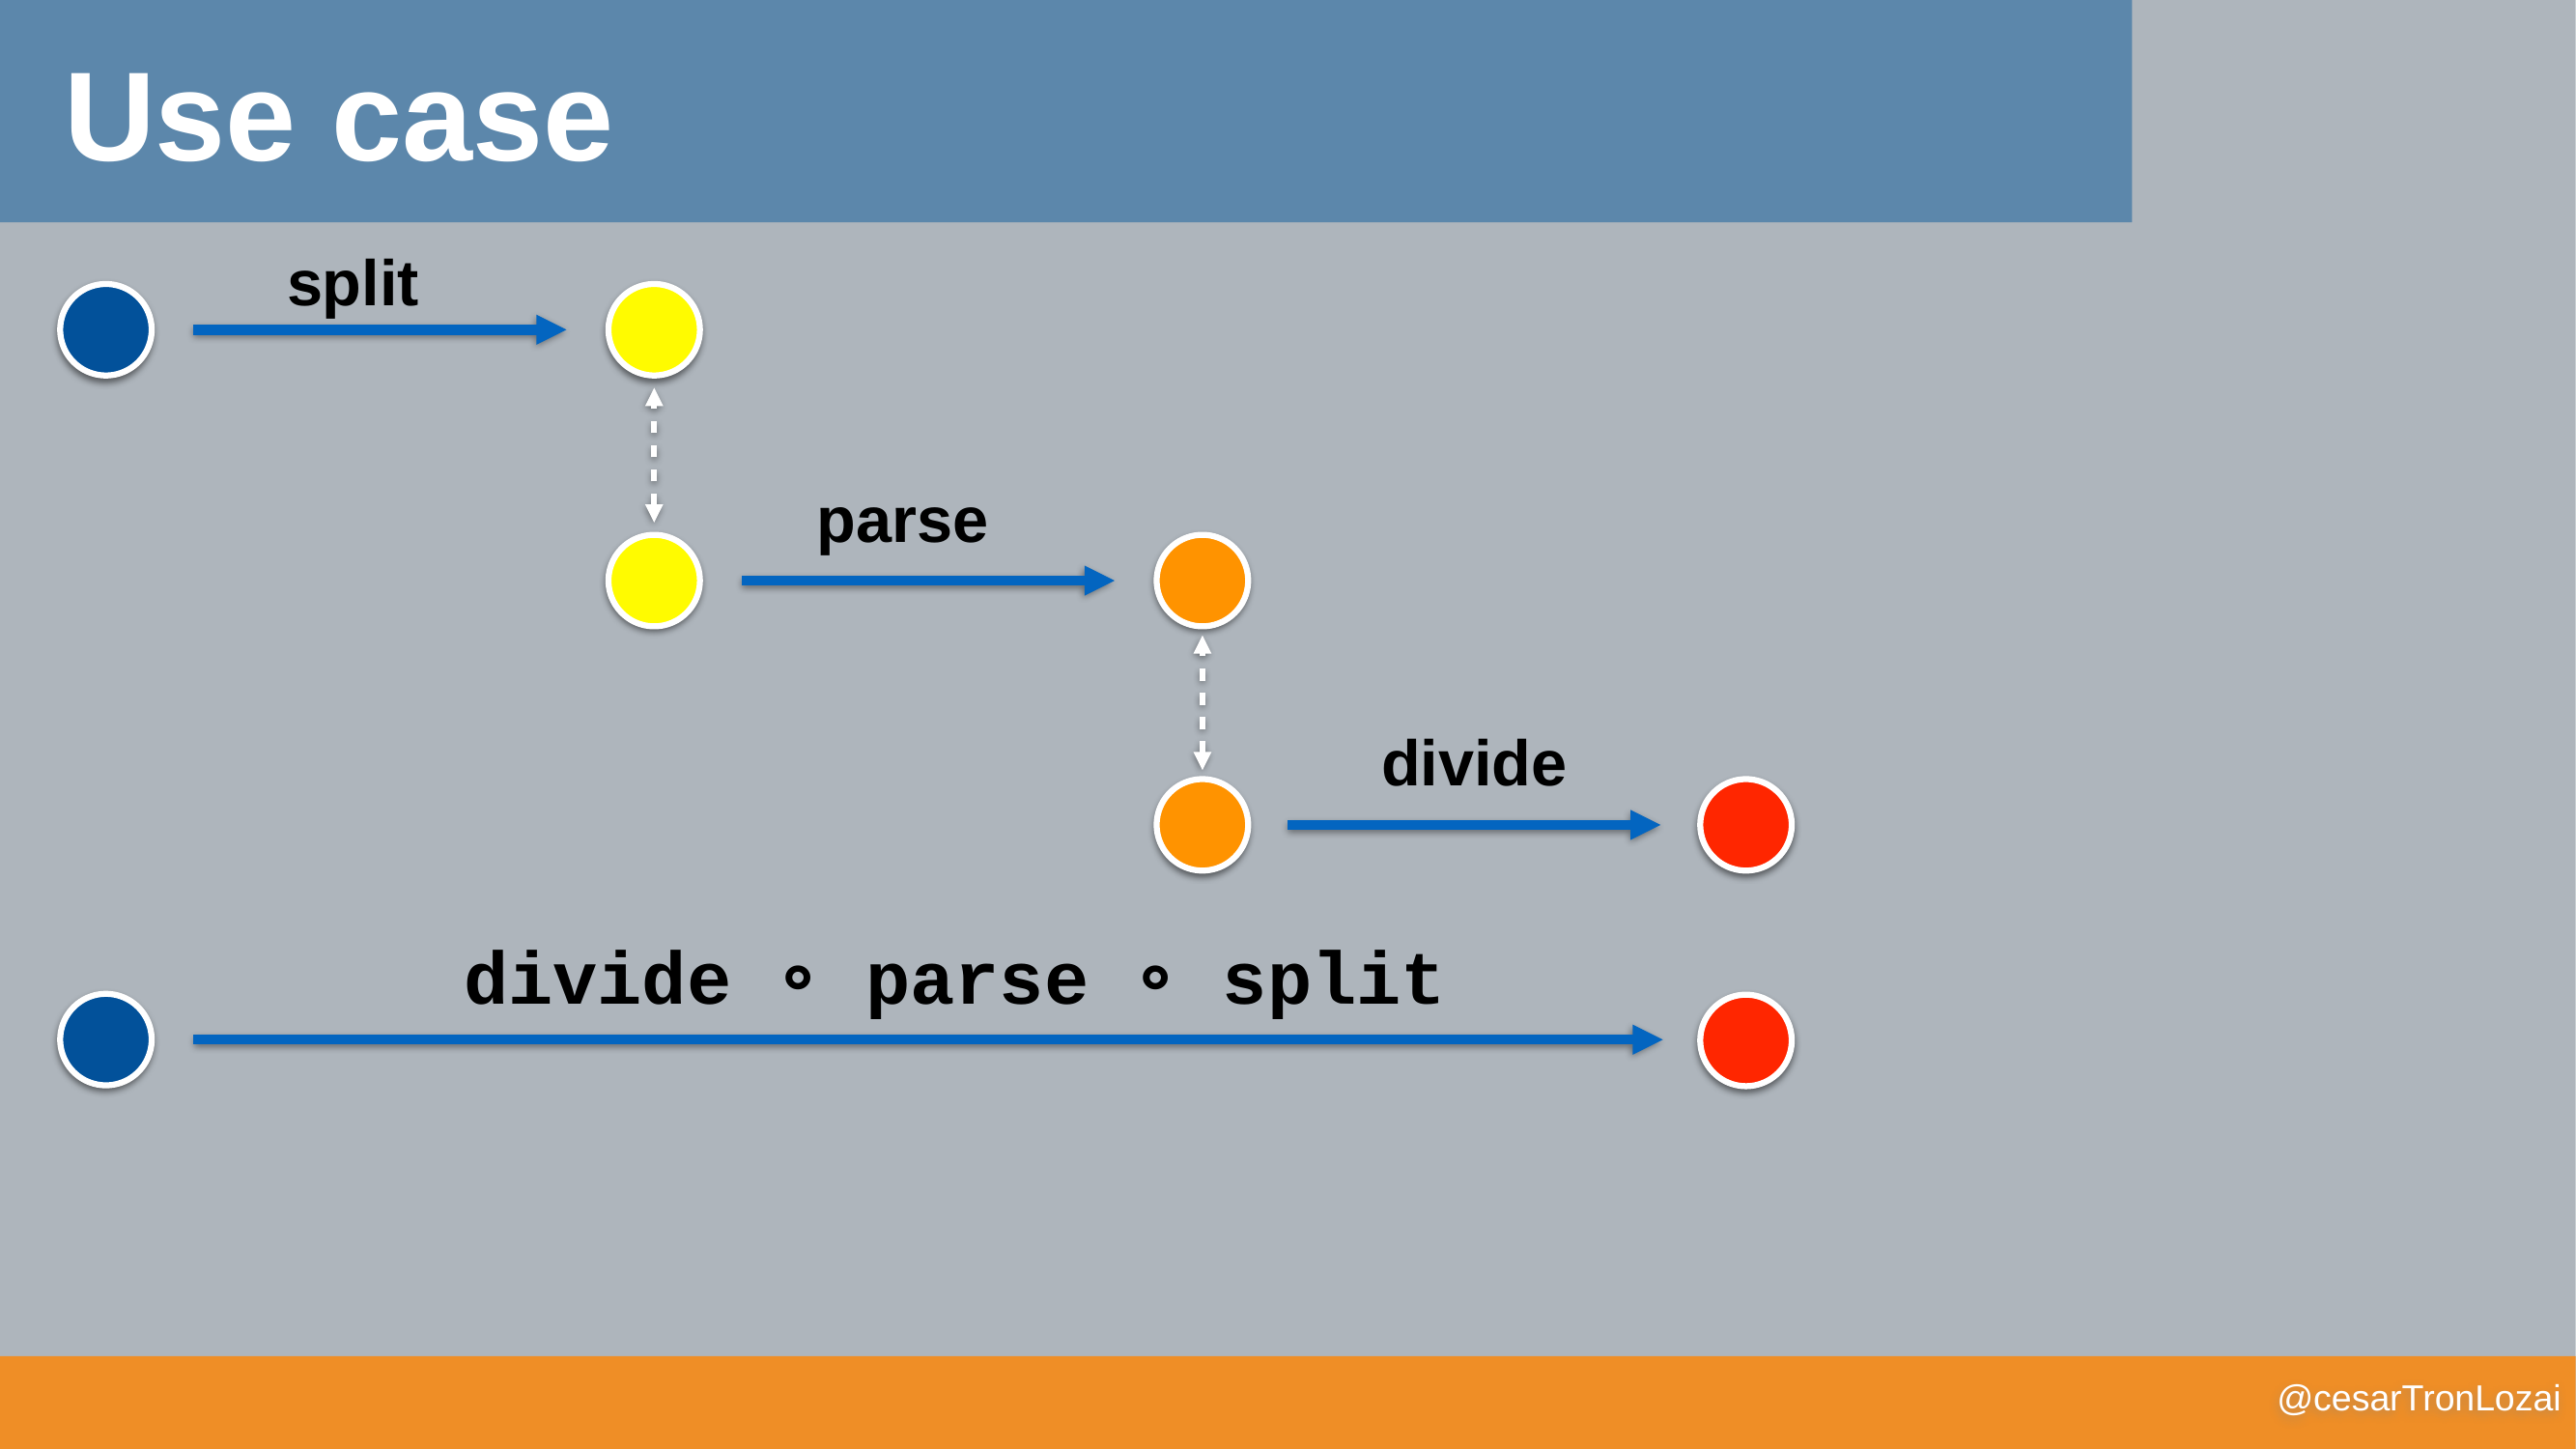

Use case
split

parse

divide

divide ∘ parse ∘ split